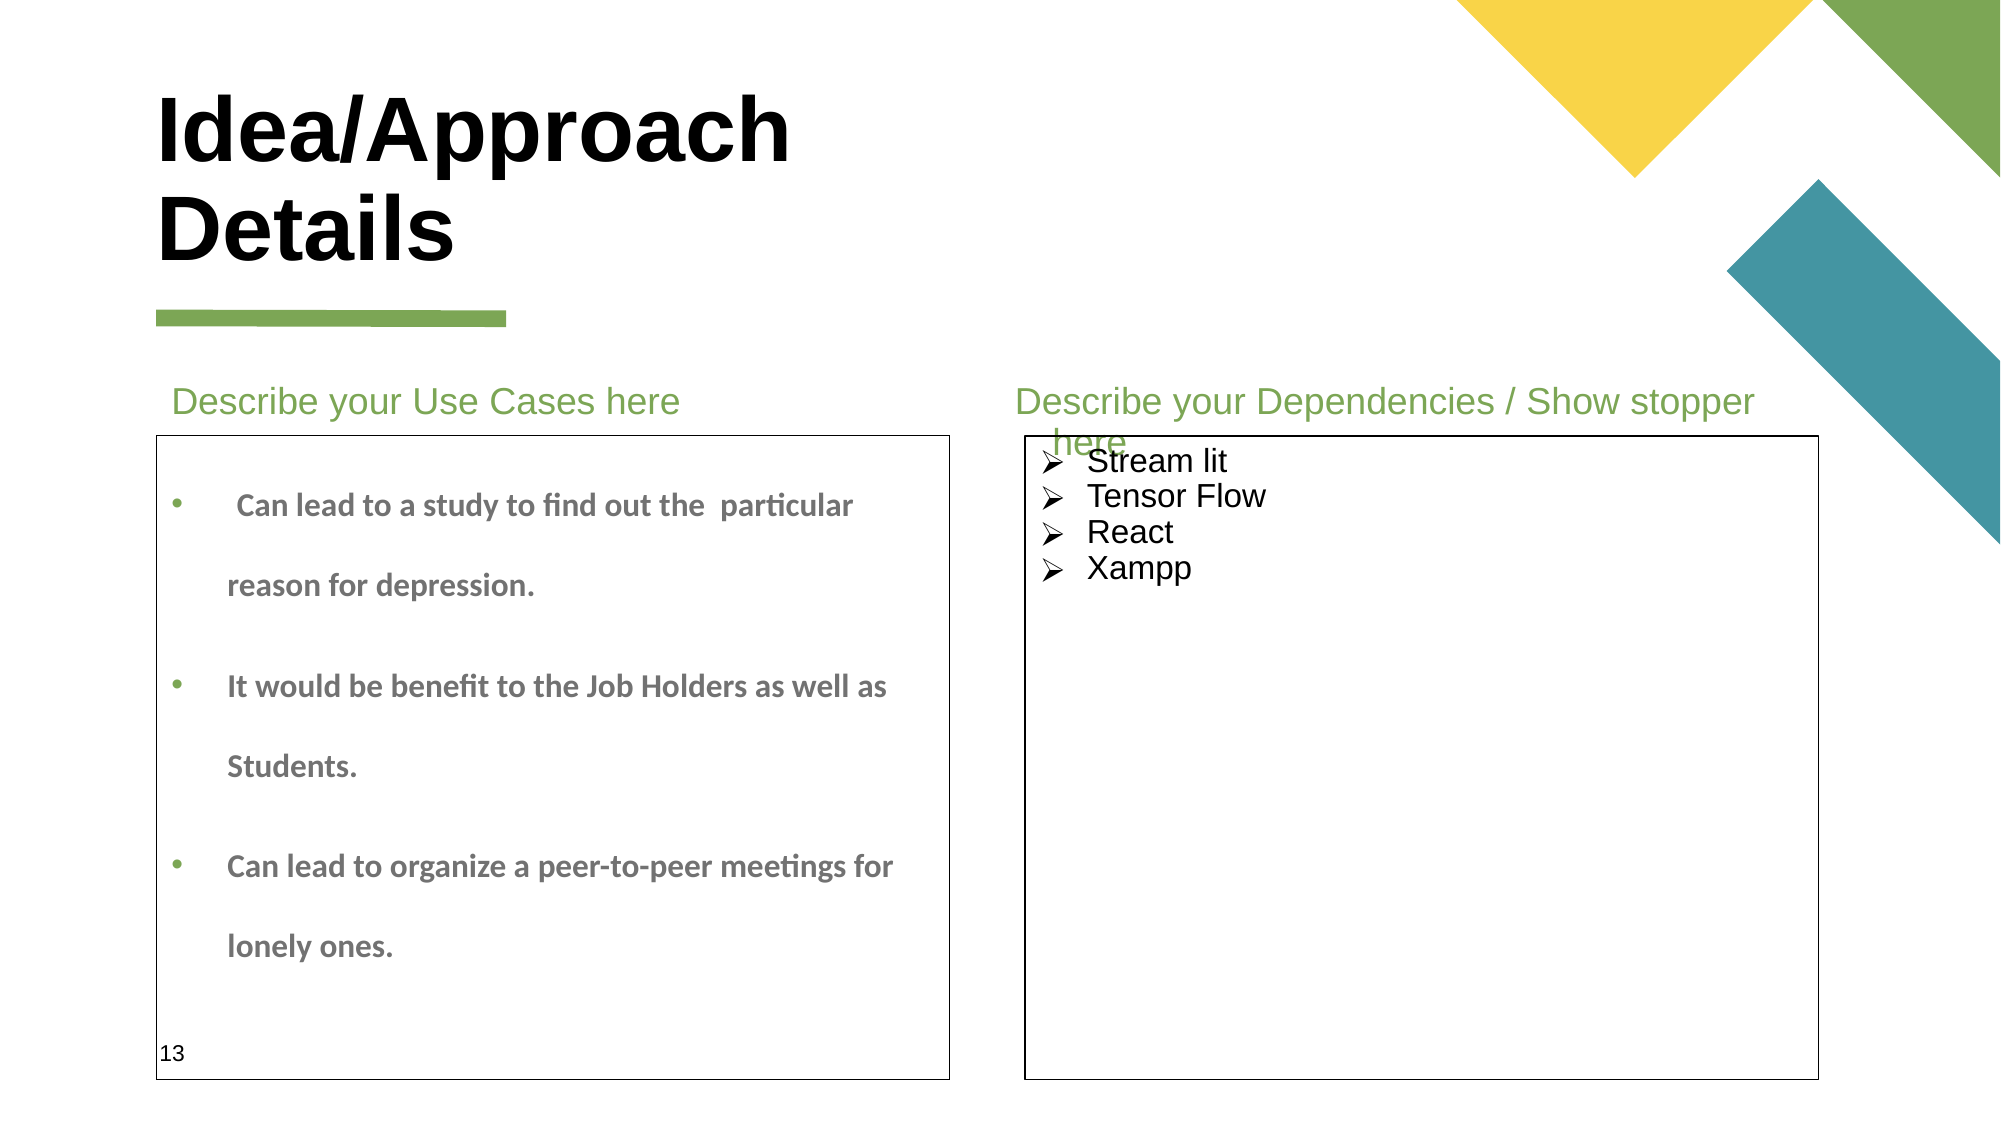

# Idea/Approach Details
Describe your Use Cases here
Describe your Dependencies / Show stopper here
 Can lead to a study to find out the  particular reason for depression.
It would be benefit to the Job Holders as well as Students.
Can lead to organize a peer-to-peer meetings for lonely ones.

Stream lit
Tensor Flow
React
Xampp
13